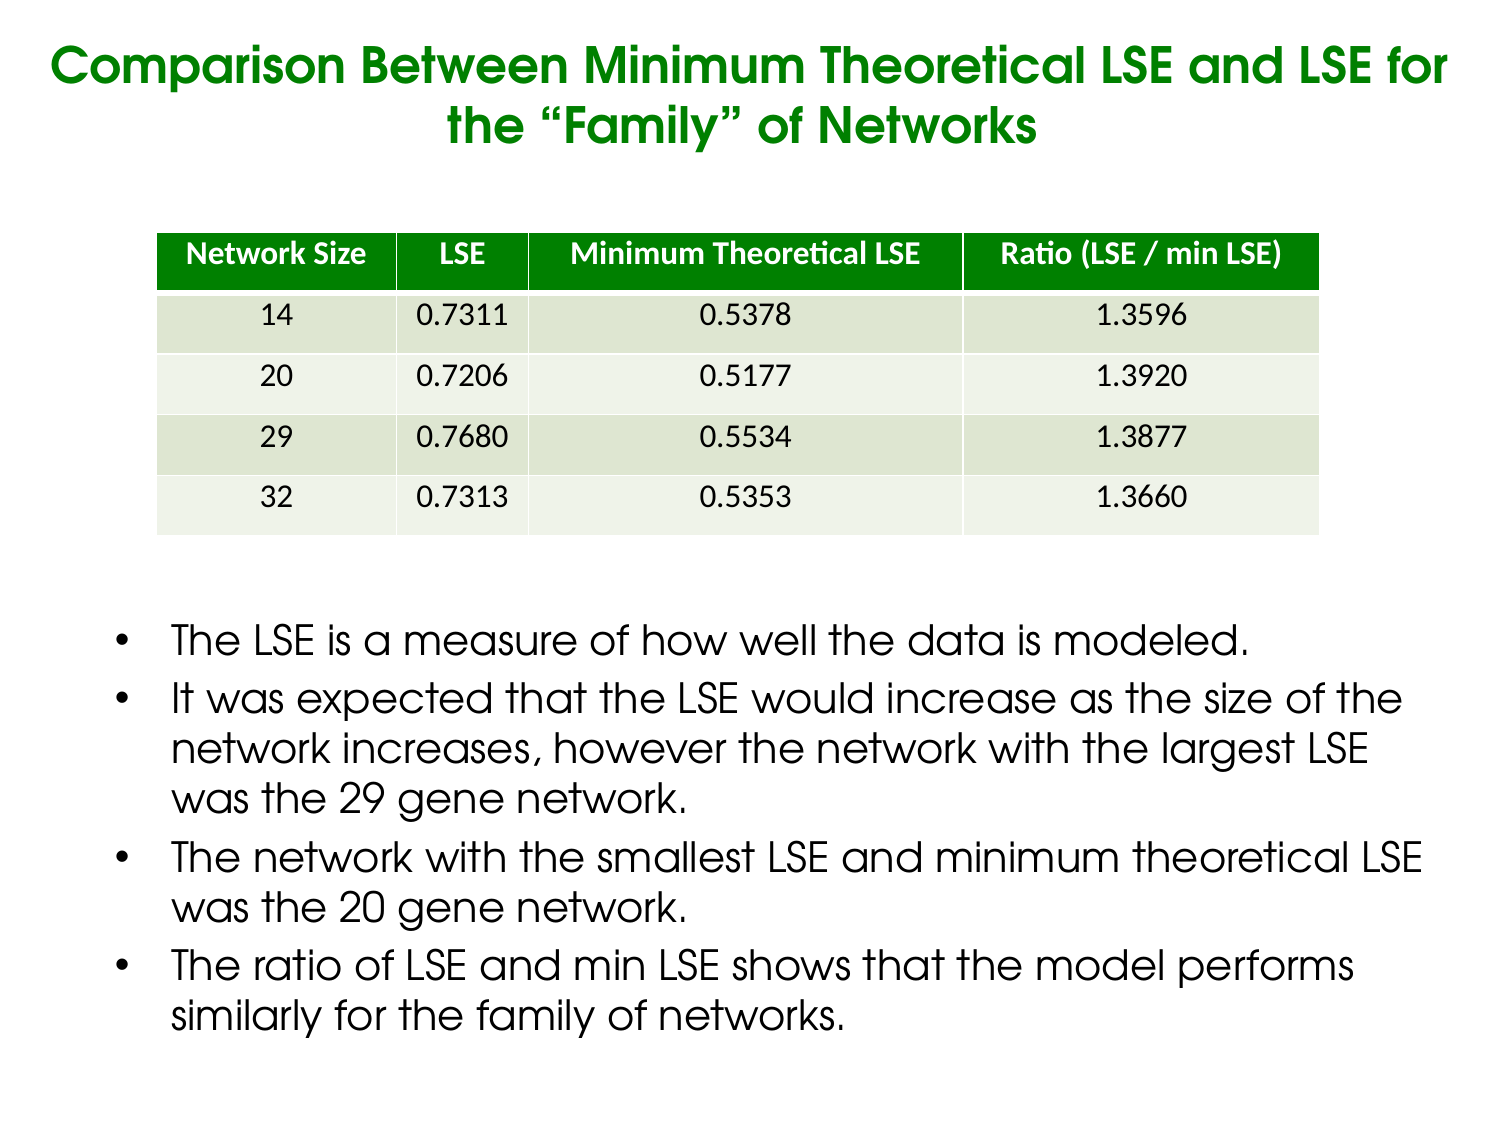

# Comparison Between Minimum Theoretical LSE and LSE for the “Family” of Networks
| Network Size | LSE | Minimum Theoretical LSE | Ratio (LSE / min LSE) |
| --- | --- | --- | --- |
| 14 | 0.7311 | 0.5378 | 1.3596 |
| 20 | 0.7206 | 0.5177 | 1.3920 |
| 29 | 0.7680 | 0.5534 | 1.3877 |
| 32 | 0.7313 | 0.5353 | 1.3660 |

The LSE is a measure of how well the data is modeled.
It was expected that the LSE would increase as the size of the network increases, however the network with the largest LSE was the 29 gene network.
The network with the smallest LSE and minimum theoretical LSE was the 20 gene network.
The ratio of LSE and min LSE shows that the model performs similarly for the family of networks.